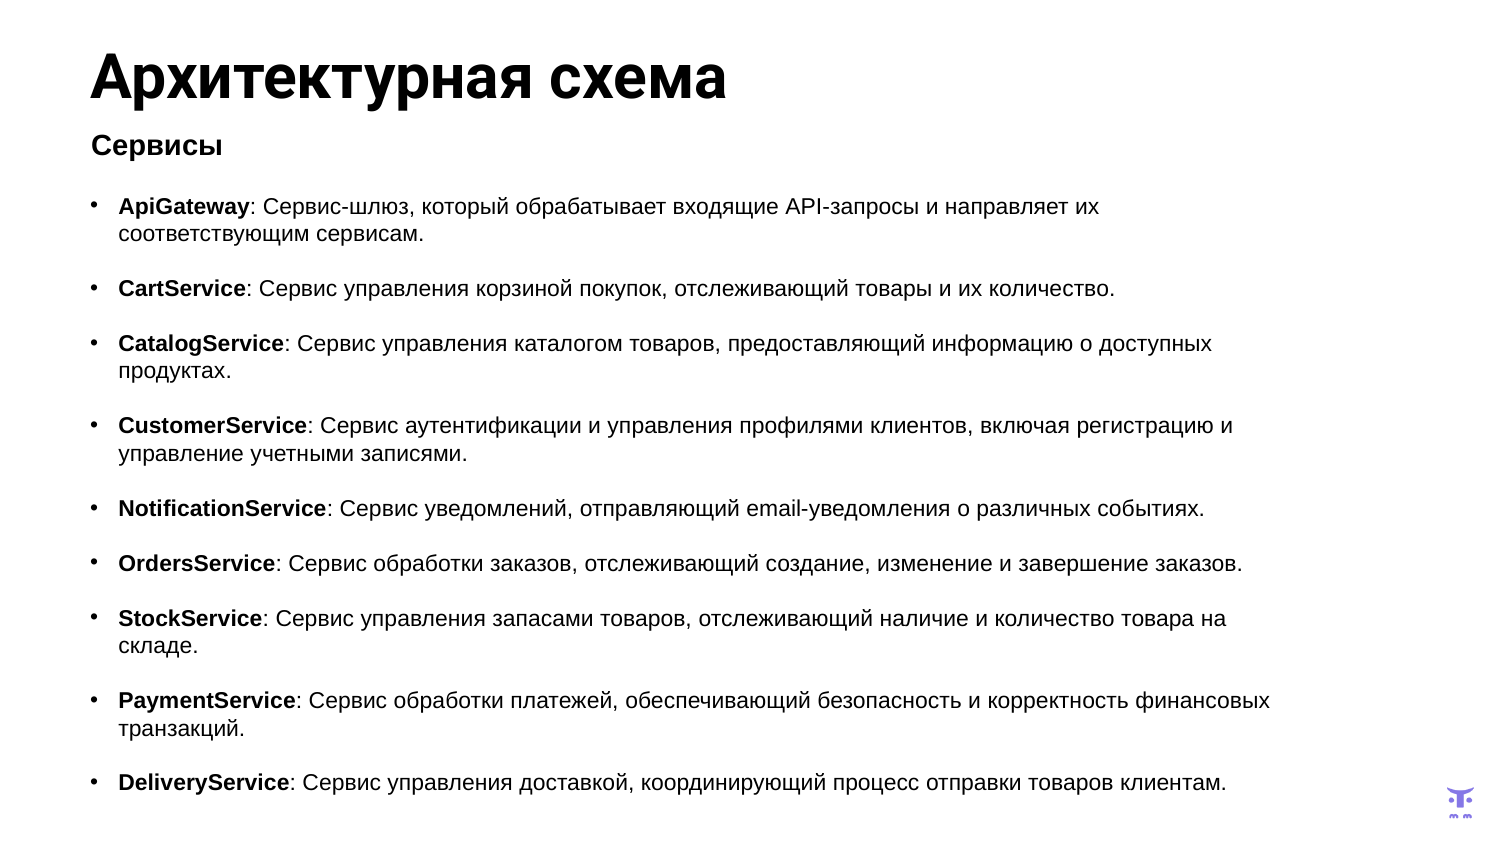

# Архитектурная схема
Сервисы
ApiGateway: Сервис-шлюз, который обрабатывает входящие API-запросы и направляет их соответствующим сервисам.

CartService: Сервис управления корзиной покупок, отслеживающий товары и их количество.

CatalogService: Сервис управления каталогом товаров, предоставляющий информацию о доступных продуктах.

CustomerService: Сервис аутентификации и управления профилями клиентов, включая регистрацию и управление учетными записями.

NotificationService: Сервис уведомлений, отправляющий email-уведомления о различных событиях.

OrdersService: Сервис обработки заказов, отслеживающий создание, изменение и завершение заказов.

StockService: Сервис управления запасами товаров, отслеживающий наличие и количество товара на складе.

PaymentService: Сервис обработки платежей, обеспечивающий безопасность и корректность финансовых транзакций.

DeliveryService: Сервис управления доставкой, координирующий процесс отправки товаров клиентам.